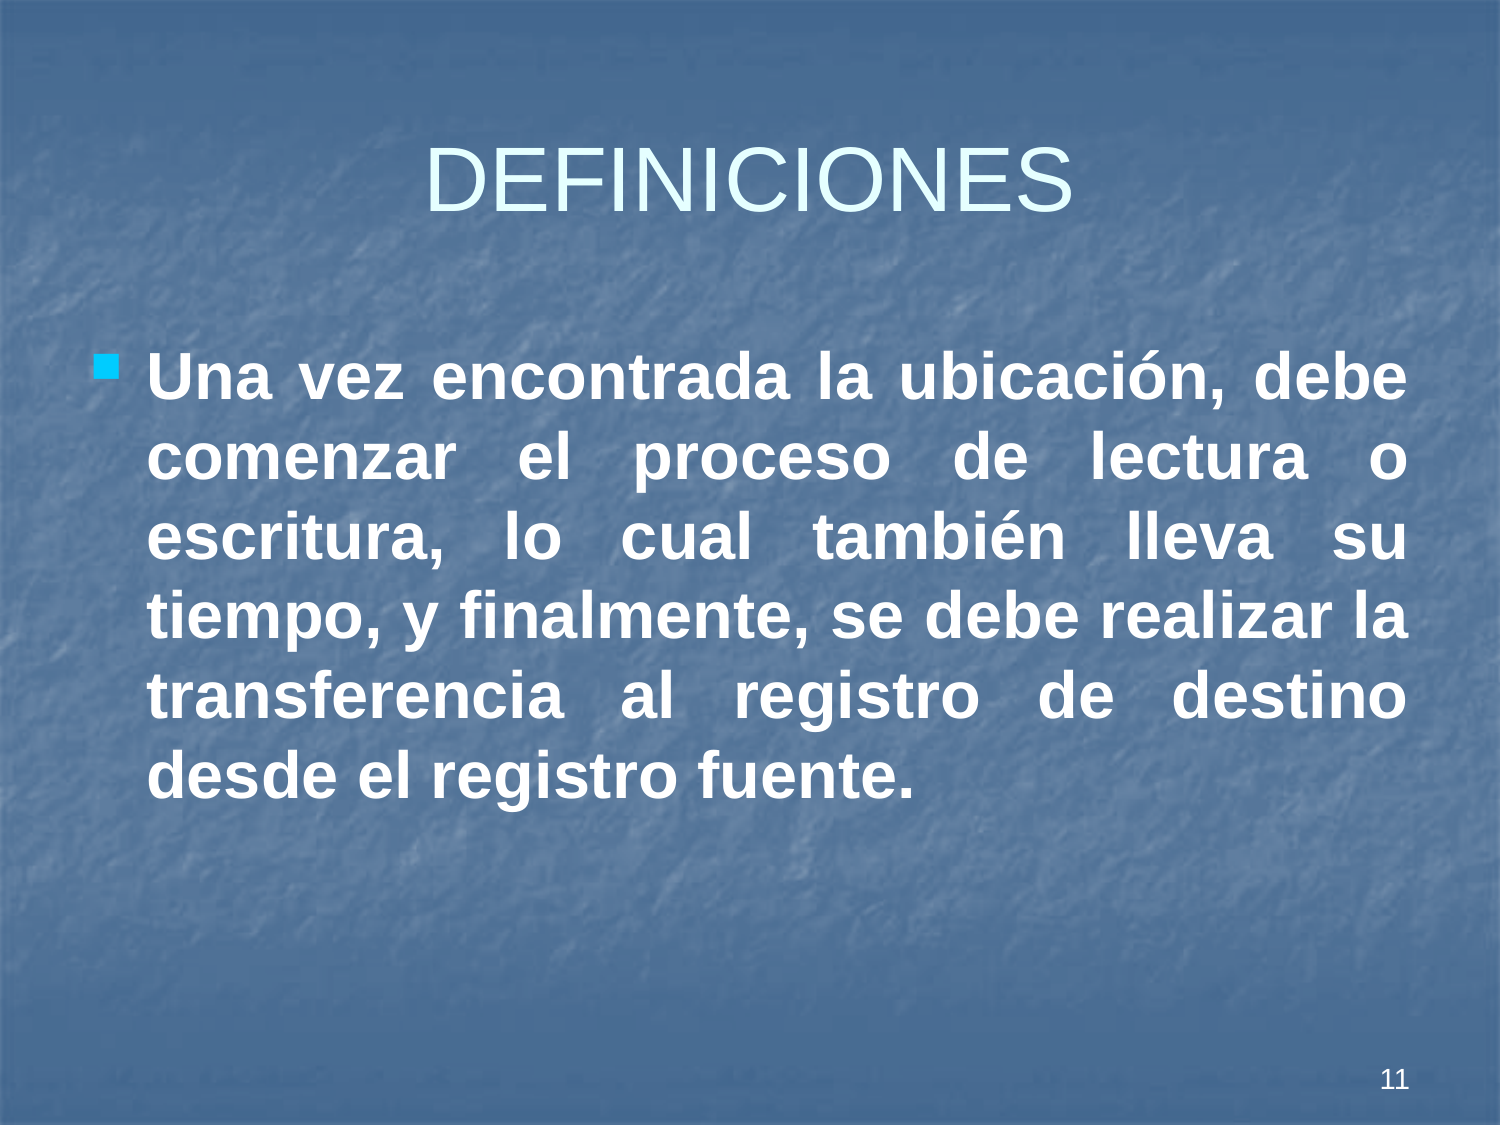

# DEFINICIONES
Una vez encontrada la ubicación, debe comenzar el proceso de lectura o escritura, lo cual también lleva su tiempo, y finalmente, se debe realizar la transferencia al registro de destino desde el registro fuente.

11